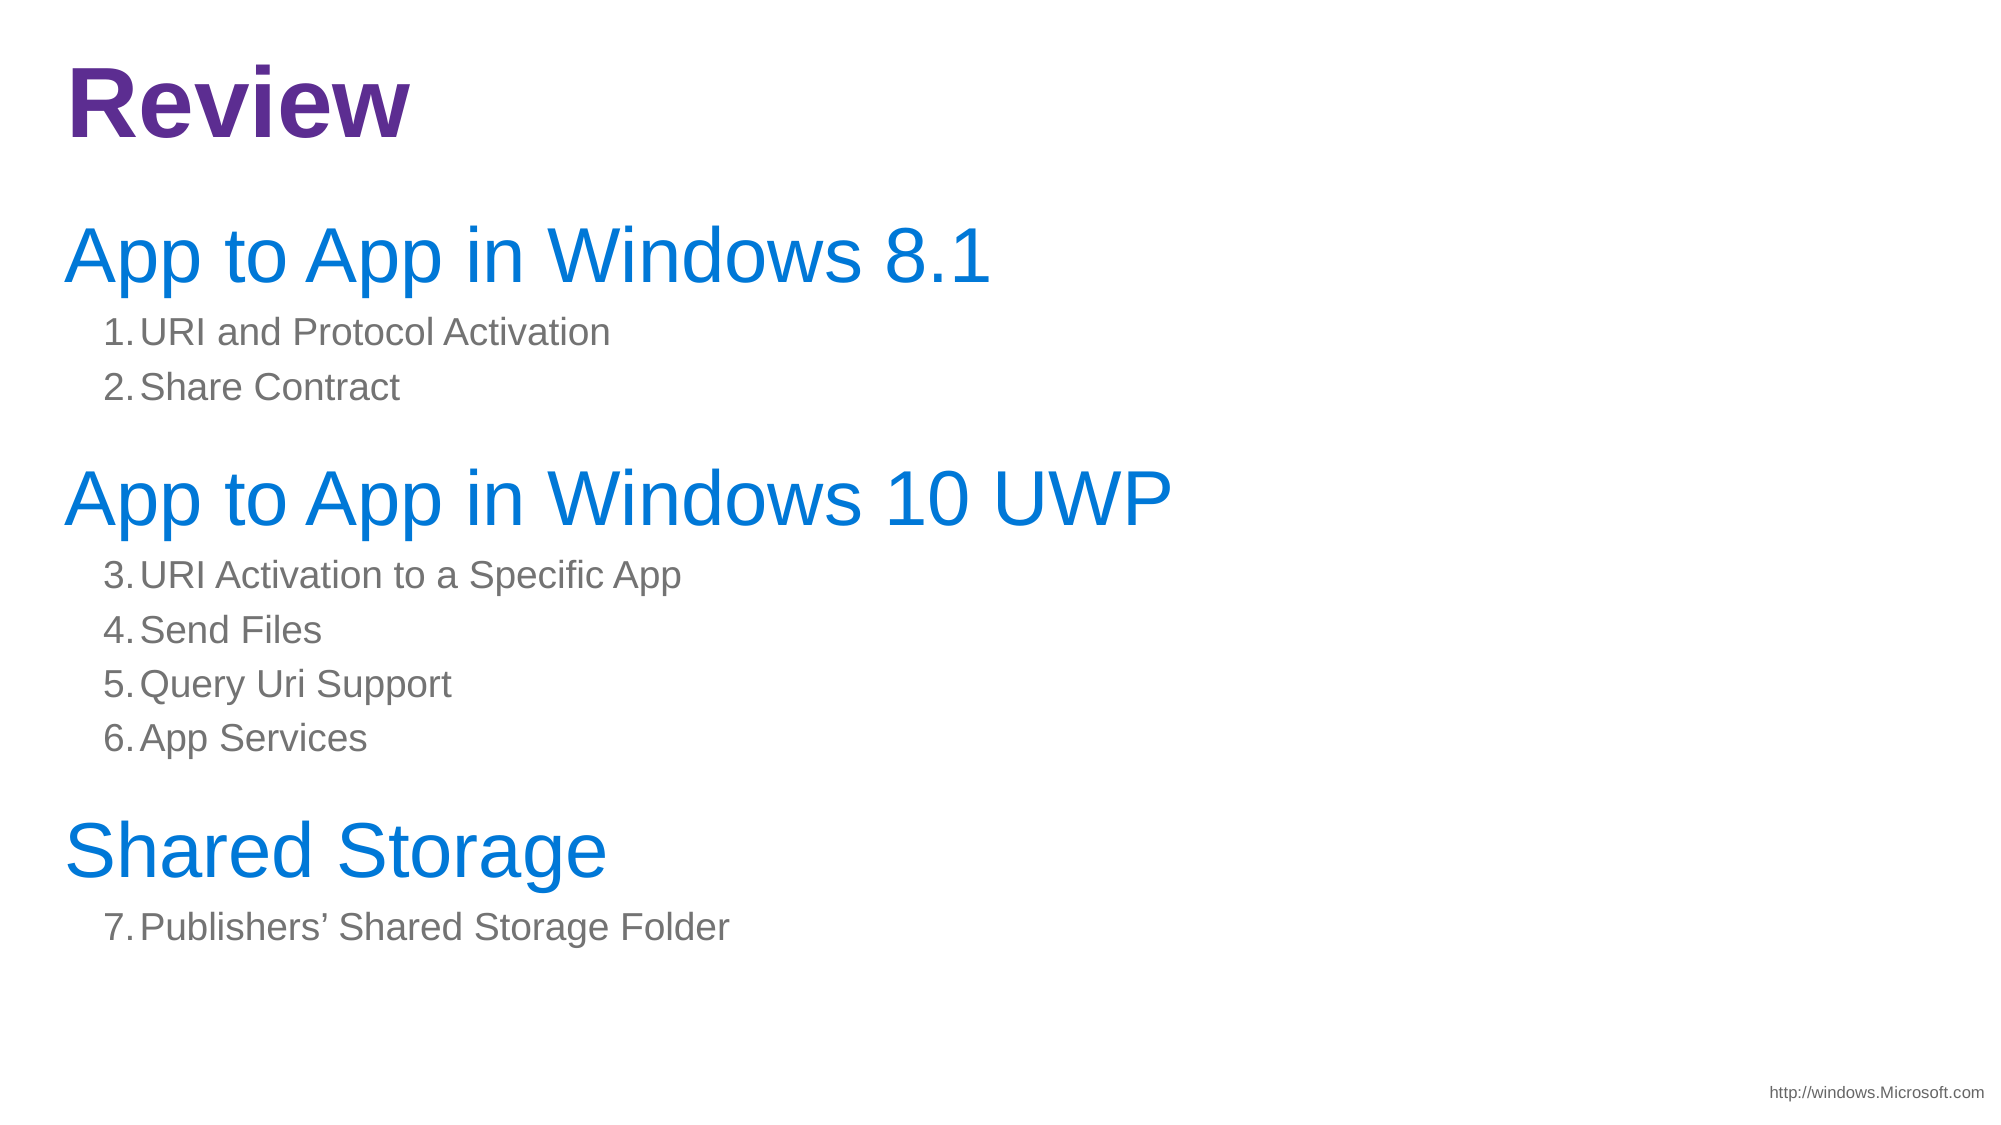

# Review
App to App in Windows 8.1
URI and Protocol Activation
Share Contract
App to App in Windows 10 UWP
URI Activation to a Specific App
Send Files
Query Uri Support
App Services
Shared Storage
Publishers’ Shared Storage Folder